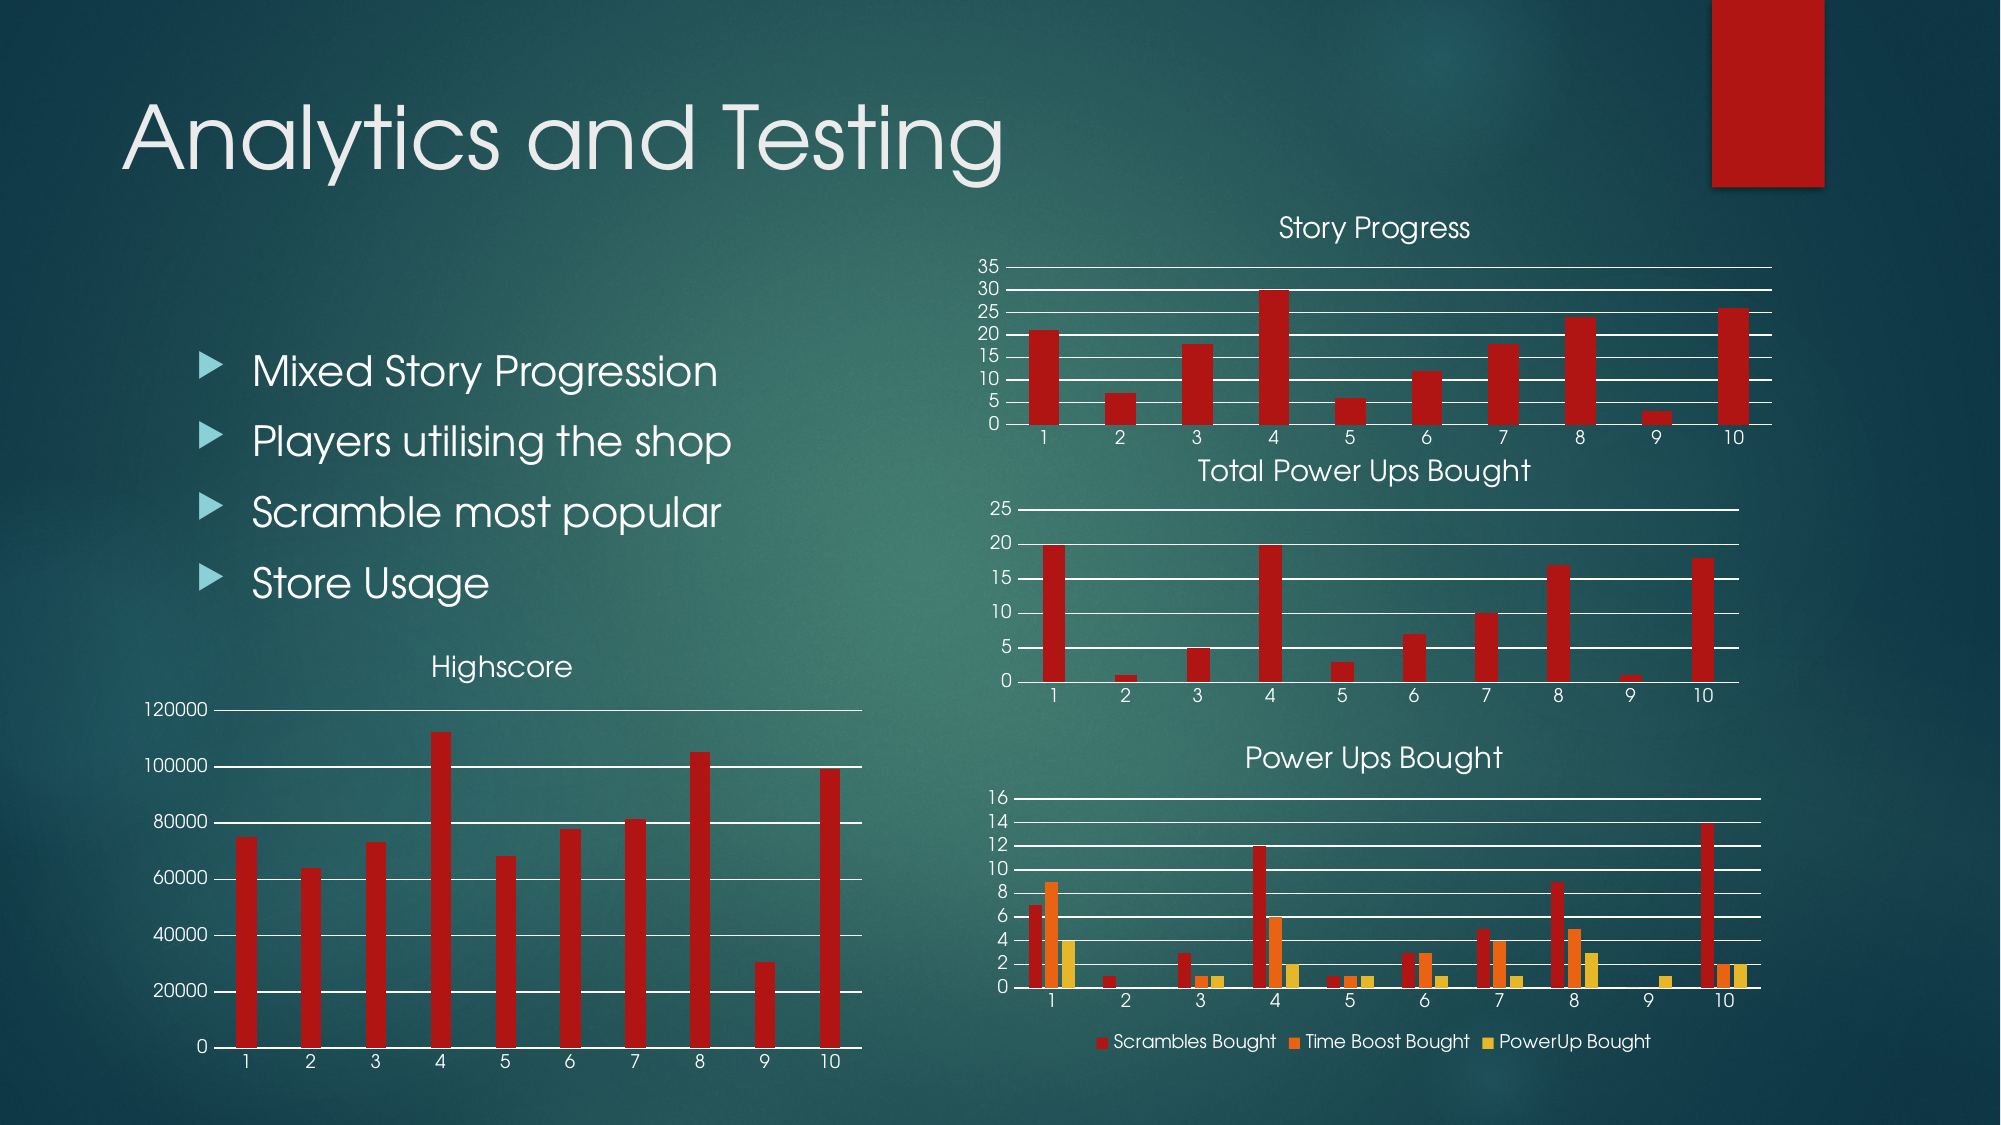

# Analytics and Testing

### Chart:

| Category | Story Progress |
|---|---|
Mixed Story Progression
Players utilising the shop
Scramble most popular
Store Usage

### Chart:

| Category | Total Power Ups Bought |
|---|---|

### Chart:

| Category | Highscore |
|---|---|

### Chart: Power Ups Bought

| Category | Scrambles Bought | Time Boost Bought | PowerUp Bought |
|---|---|---|---|